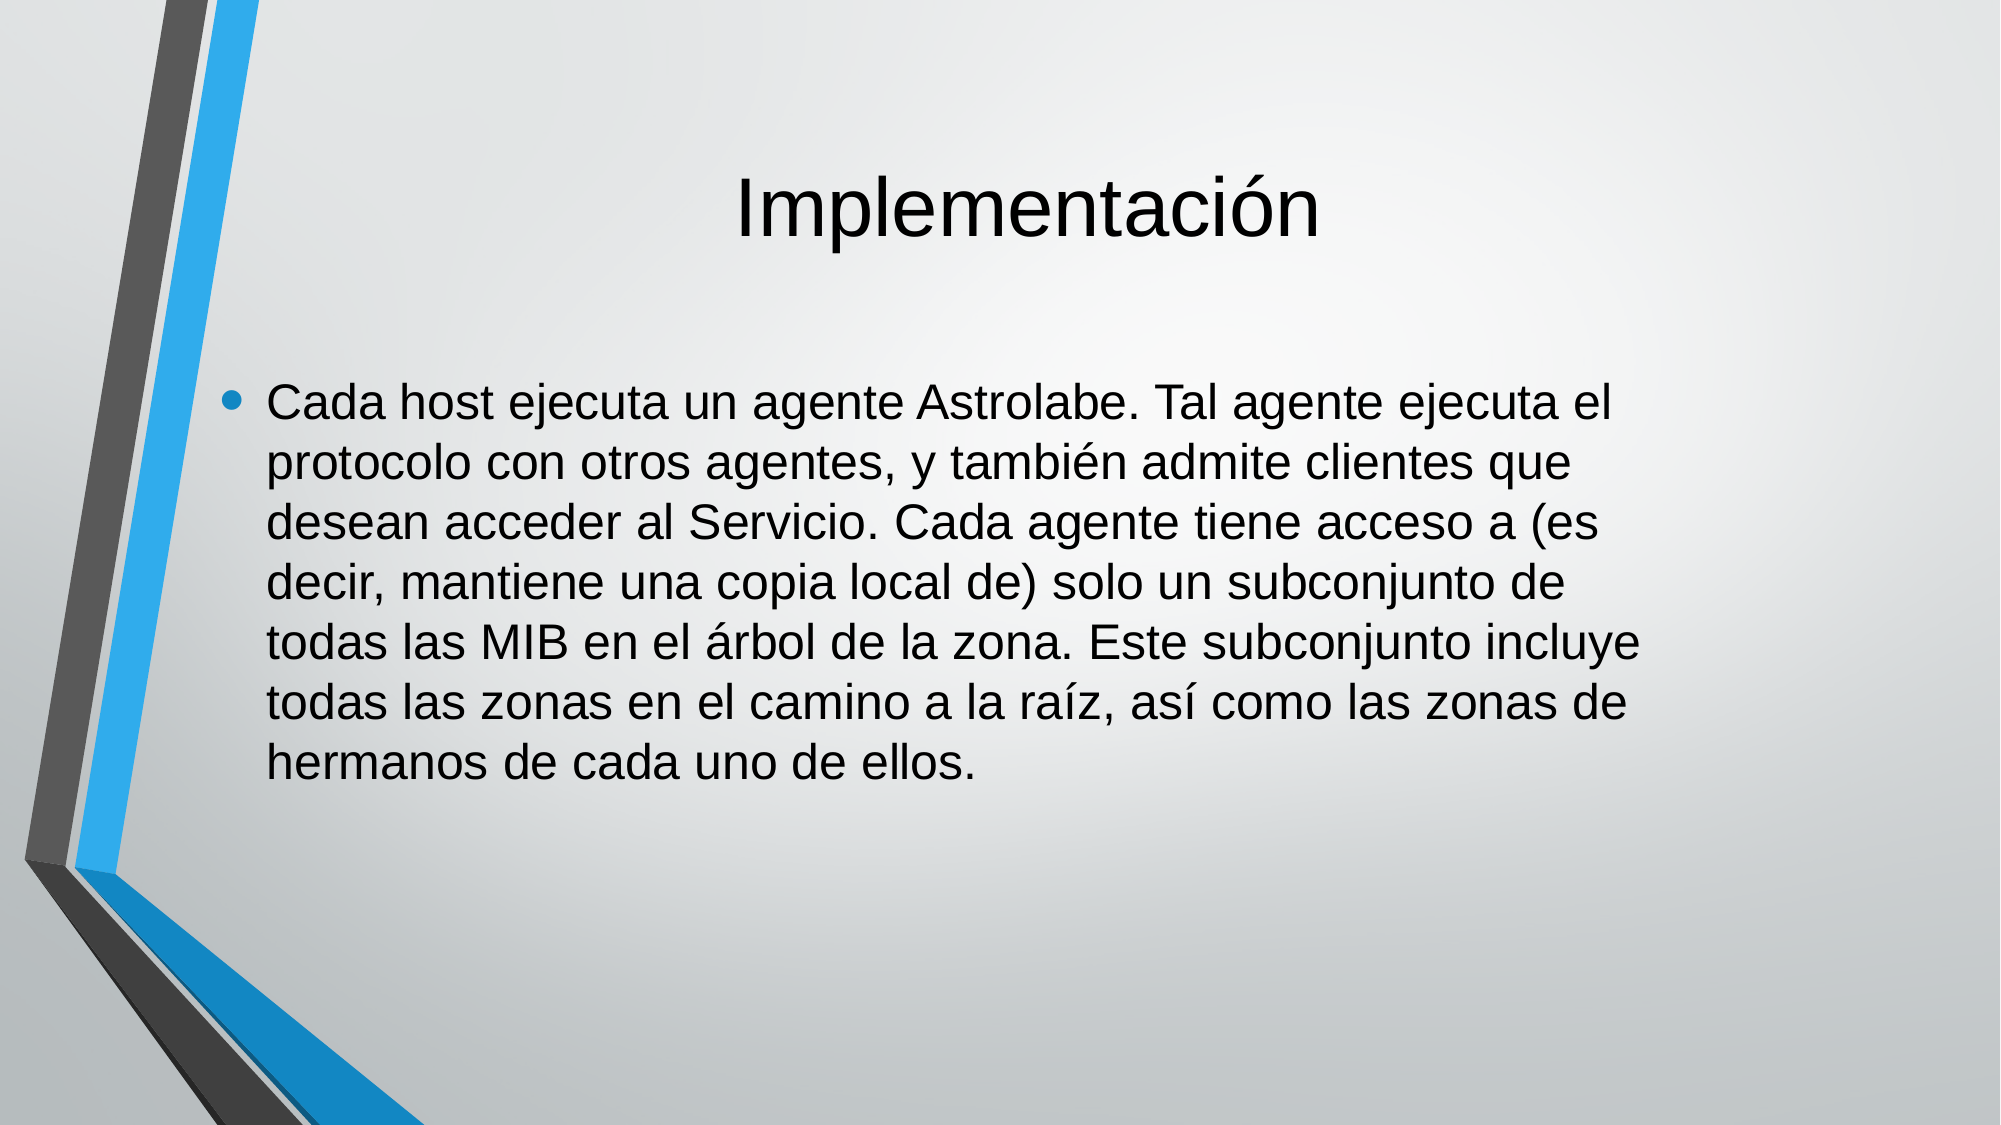

# Implementación
Cada host ejecuta un agente Astrolabe. Tal agente ejecuta el protocolo con otros agentes, y también admite clientes que desean acceder al Servicio. Cada agente tiene acceso a (es decir, mantiene una copia local de) solo un subconjunto de todas las MIB en el árbol de la zona. Este subconjunto incluye todas las zonas en el camino a la raíz, así como las zonas de hermanos de cada uno de ellos.
Cada host ejecuta un agente Astrolabe. Tal agente ejecuta el protocolo de chismes de Astrolabe

con otros agentes, y también admite clientes que desean acceder al Astrolabio

Servicio. Cada agente tiene acceso a (es decir, mantiene una copia local de) solo un subconjunto de

todas las MIB en el árbol de la zona Astrolabe. Este subconjunto incluye todas las zonas en el

camino a la raíz, así como las zonas de hermanos de cada uno de ellos. En particular, cada

8

agente tiene una copia local de la raíz MIB,

y las MIB de cada hijo de la raíz. Como

antes mencionado, no hay servidores centralizados asociados con zonas internas; su

Las MIB se replican en todos los agentes dentro de esas zonas.